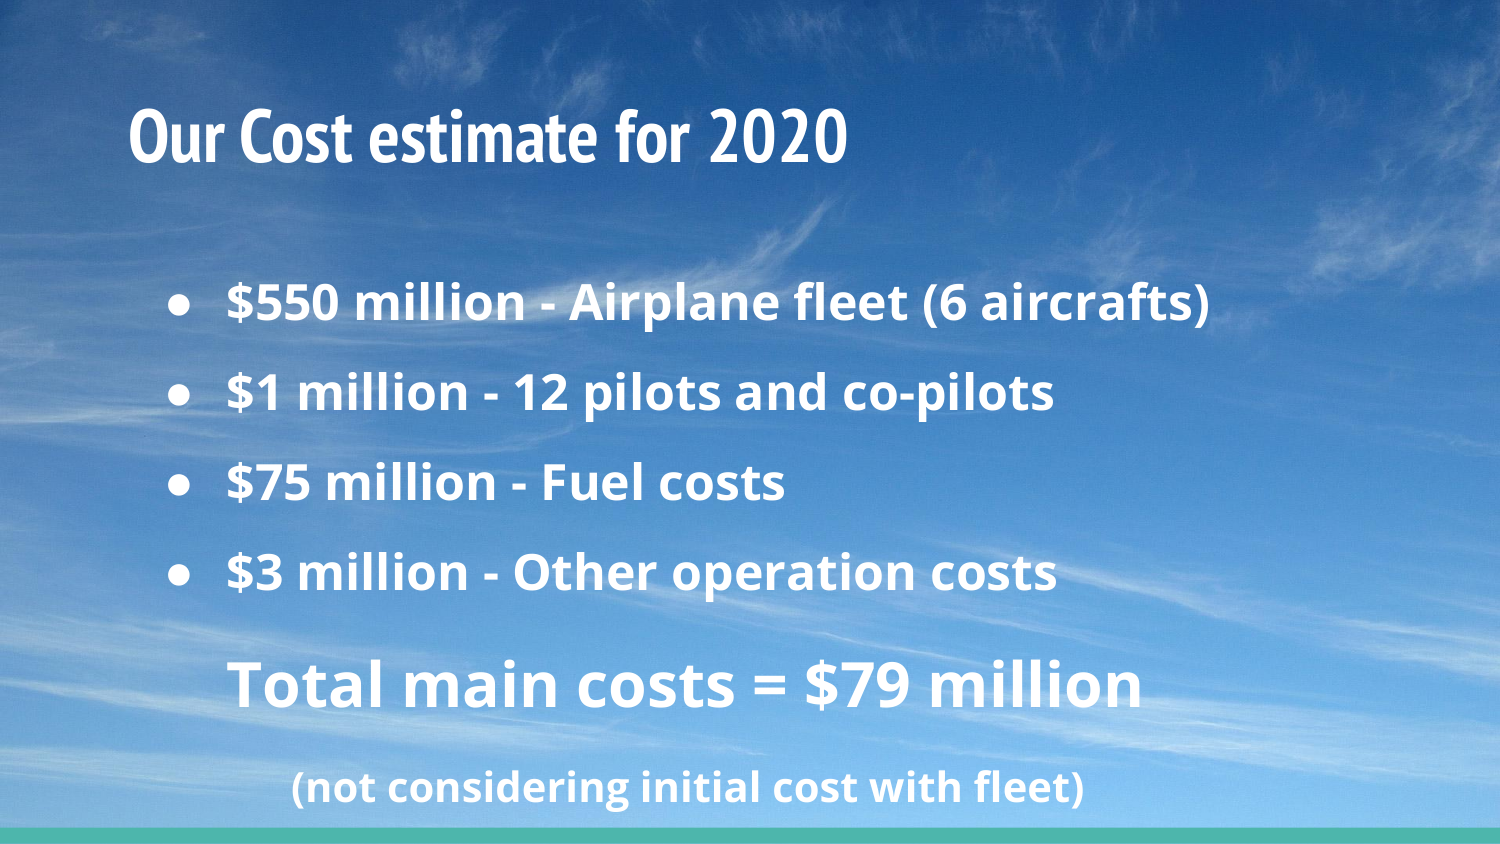

# Our Cost estimate for 2020
$550 million - Airplane fleet (6 aircrafts)
$1 million - 12 pilots and co-pilots
$75 million - Fuel costs
$3 million - Other operation costs
Total main costs = $79 million
      (not considering initial cost with fleet)